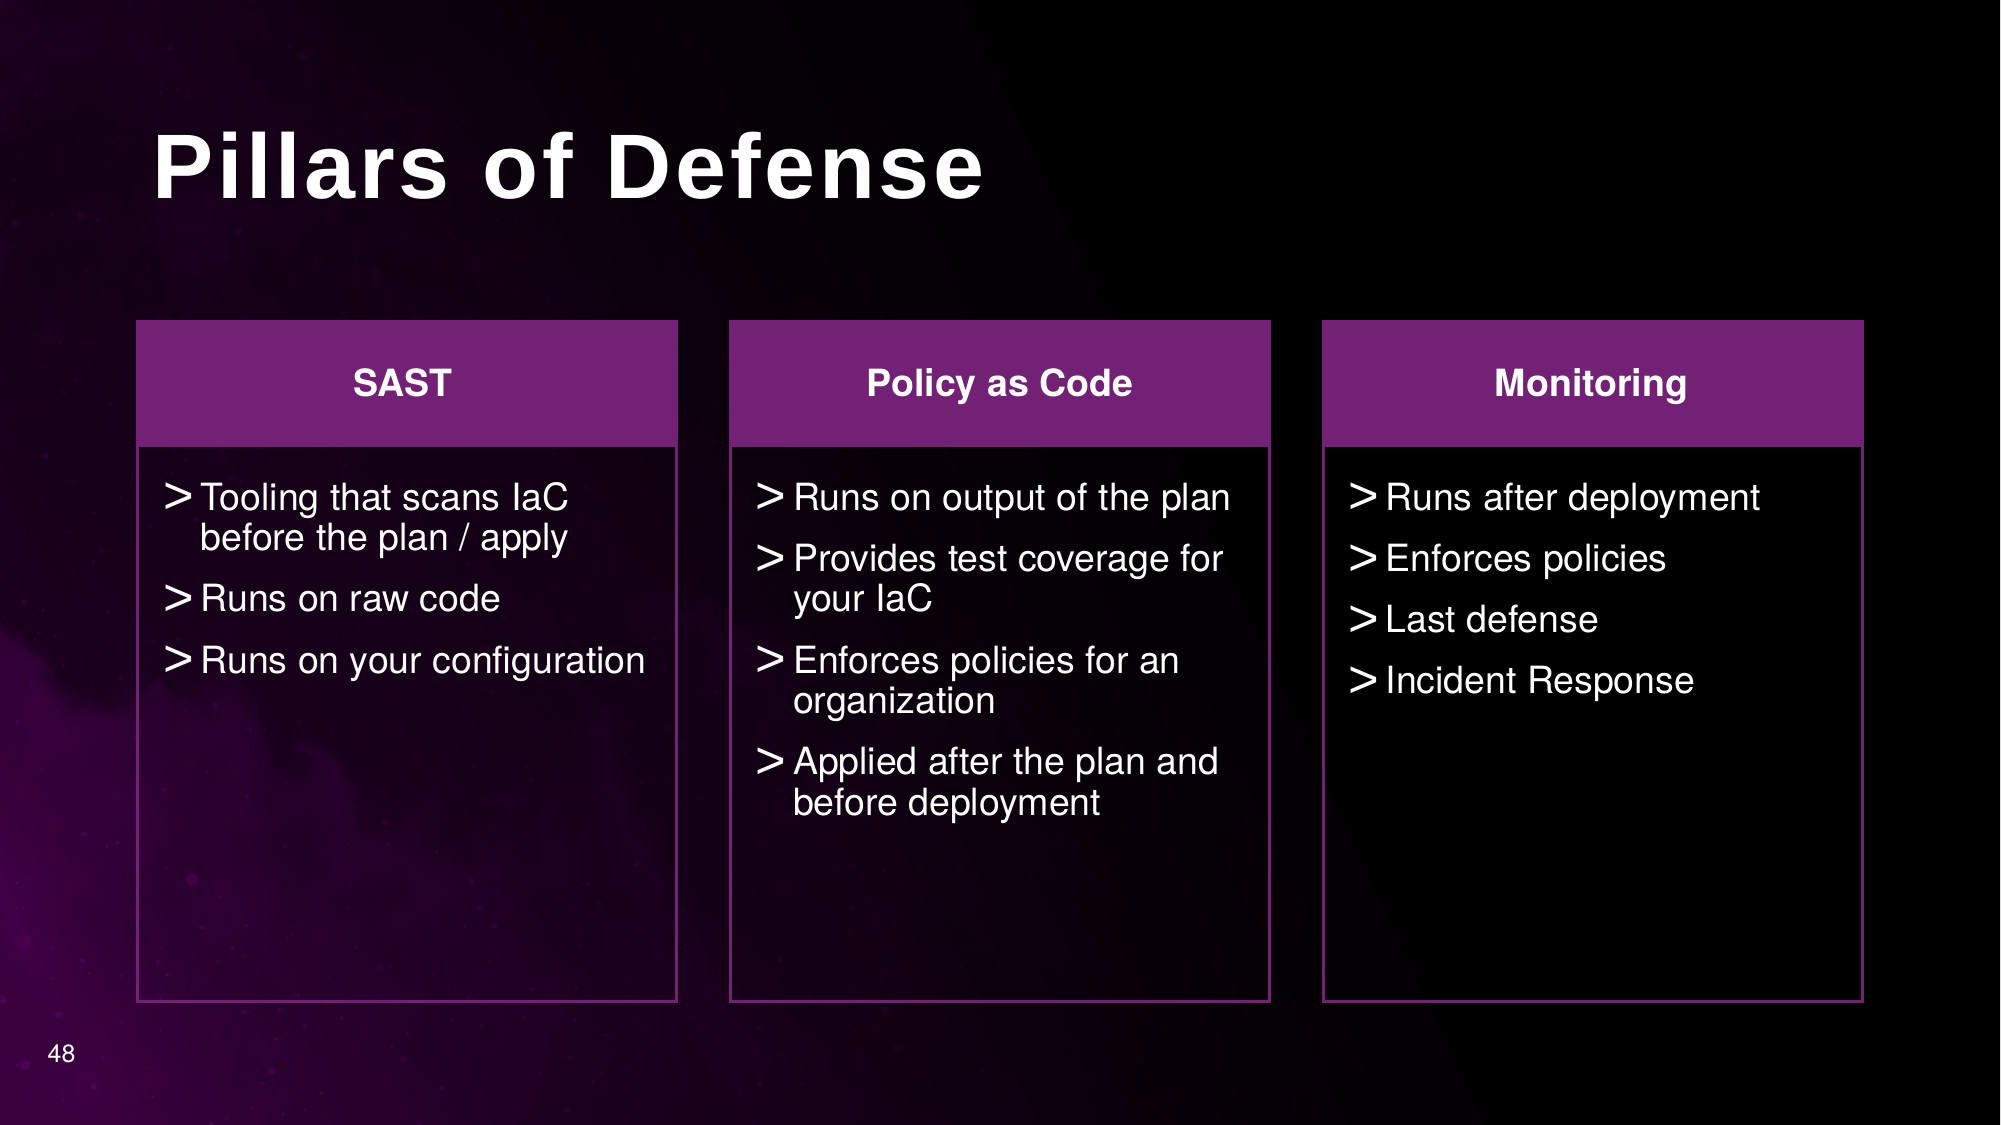

# Pillars of Defense
SAST
Policy as Code
Monitoring
Tooling that scans IaC before the plan / apply
Runs on raw code
Runs on your configuration
Runs on output of the plan
Provides test coverage for your IaC
Enforces policies for an organization
Applied after the plan and before deployment
Runs after deployment
Enforces policies
Last defense
Incident Response